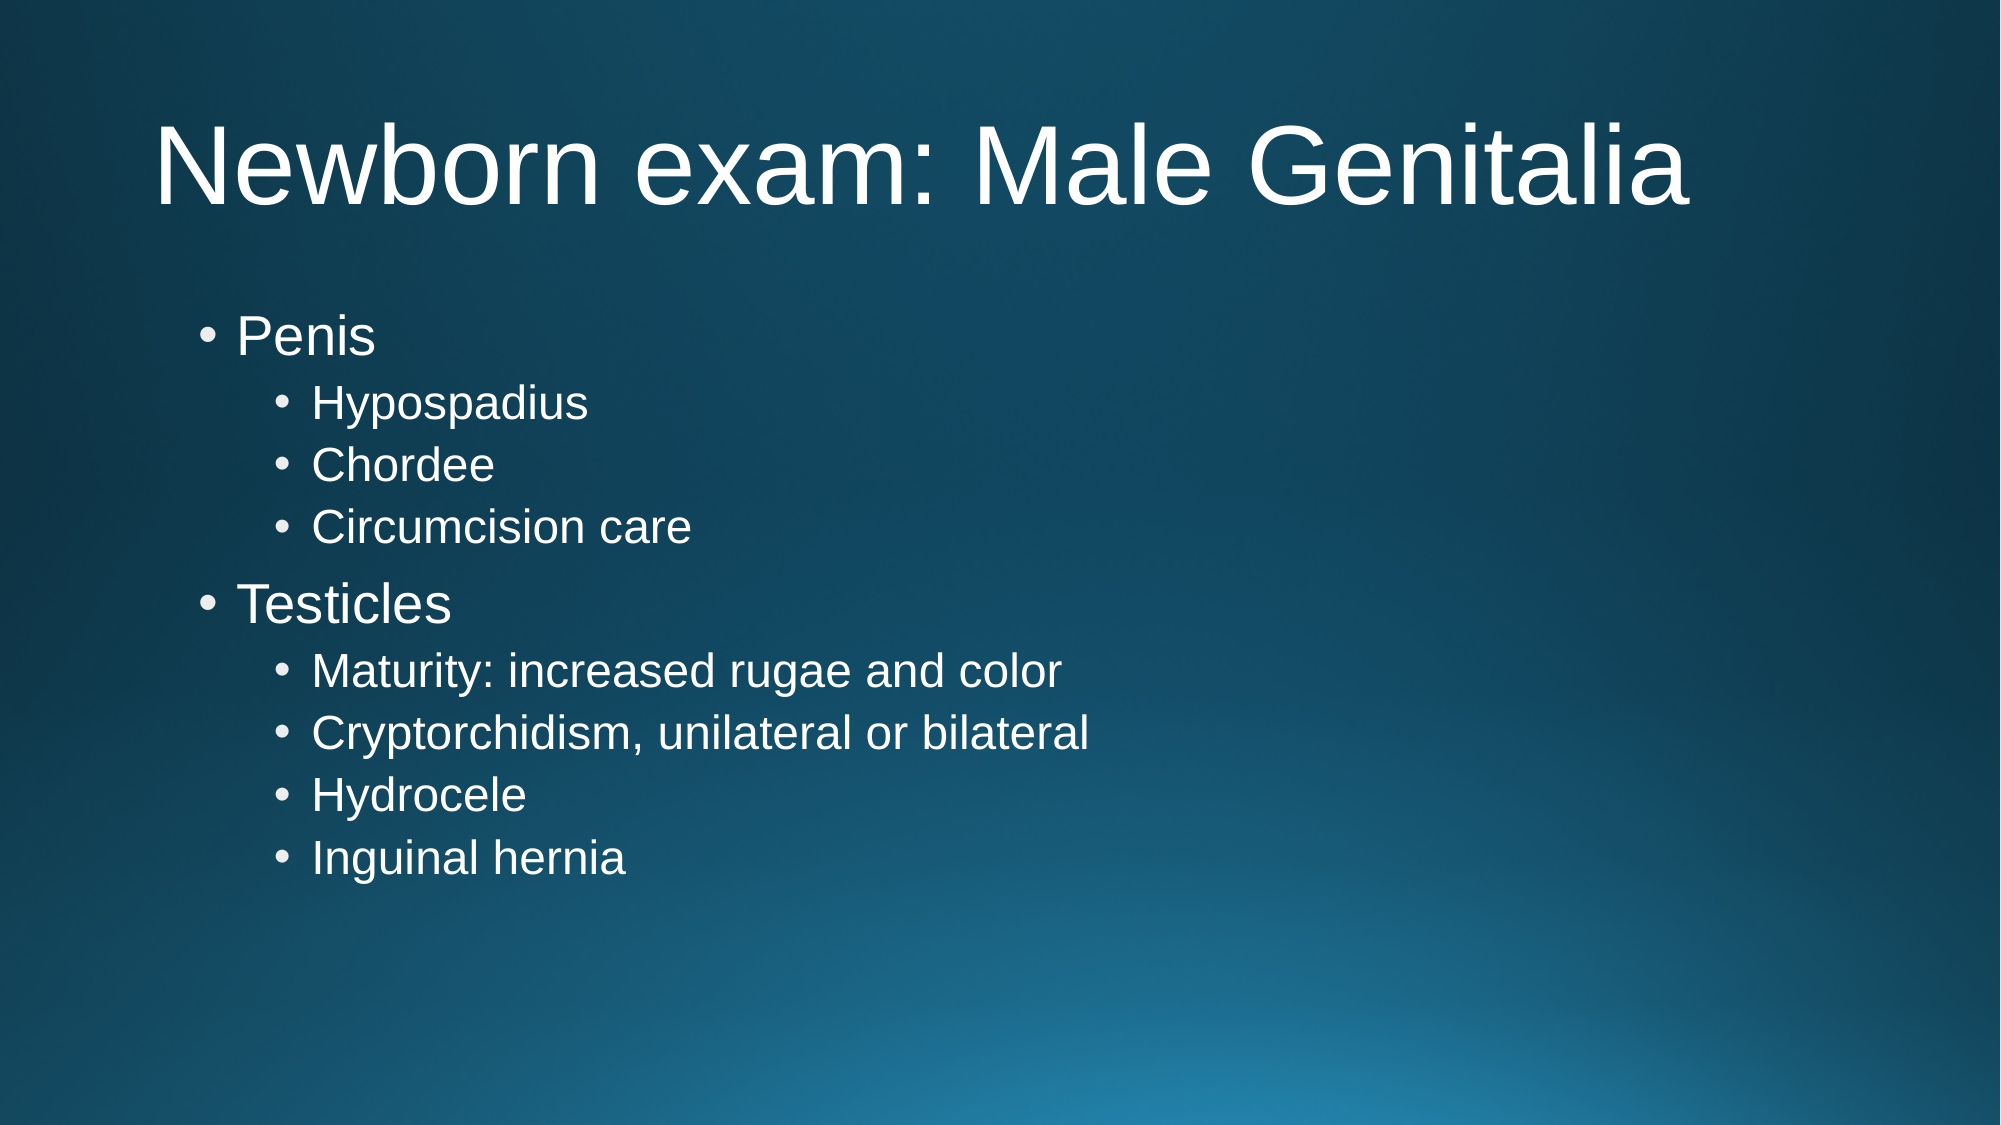

# Newborn exam: Male Genitalia
Penis
Hypospadius
Chordee
Circumcision care
Testicles
Maturity: increased rugae and color
Cryptorchidism, unilateral or bilateral
Hydrocele
Inguinal hernia